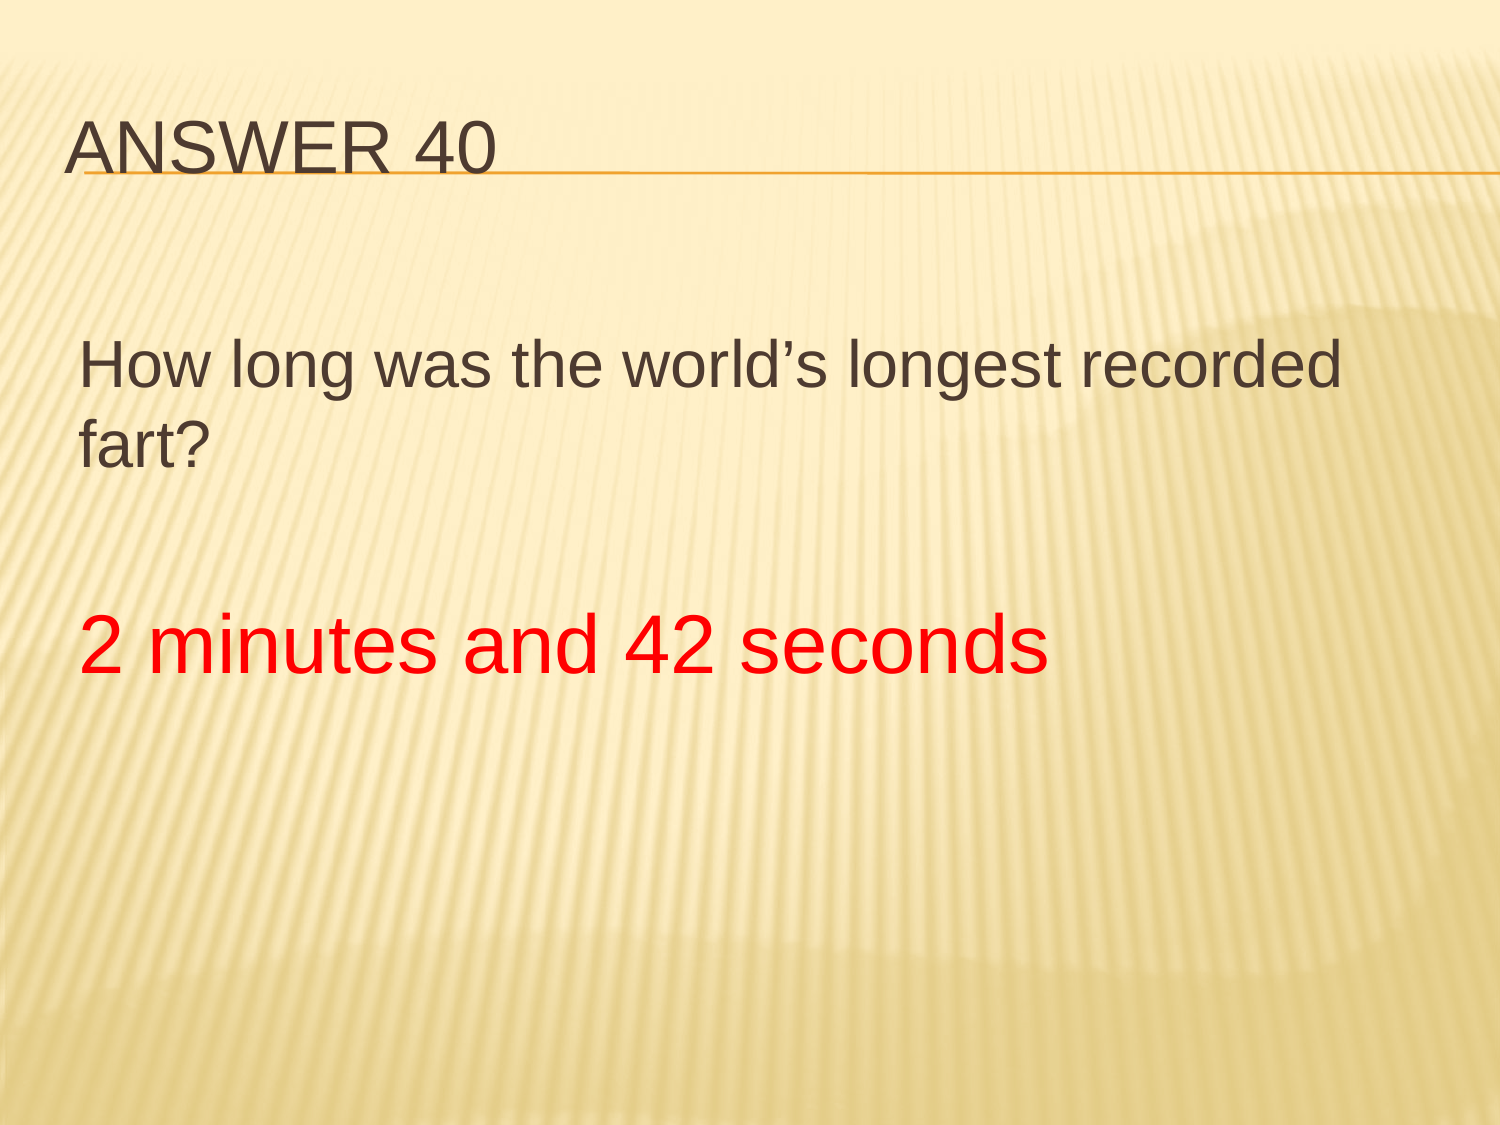

# Answer 40

How long was the world’s longest recorded fart?

2 minutes and 42 seconds